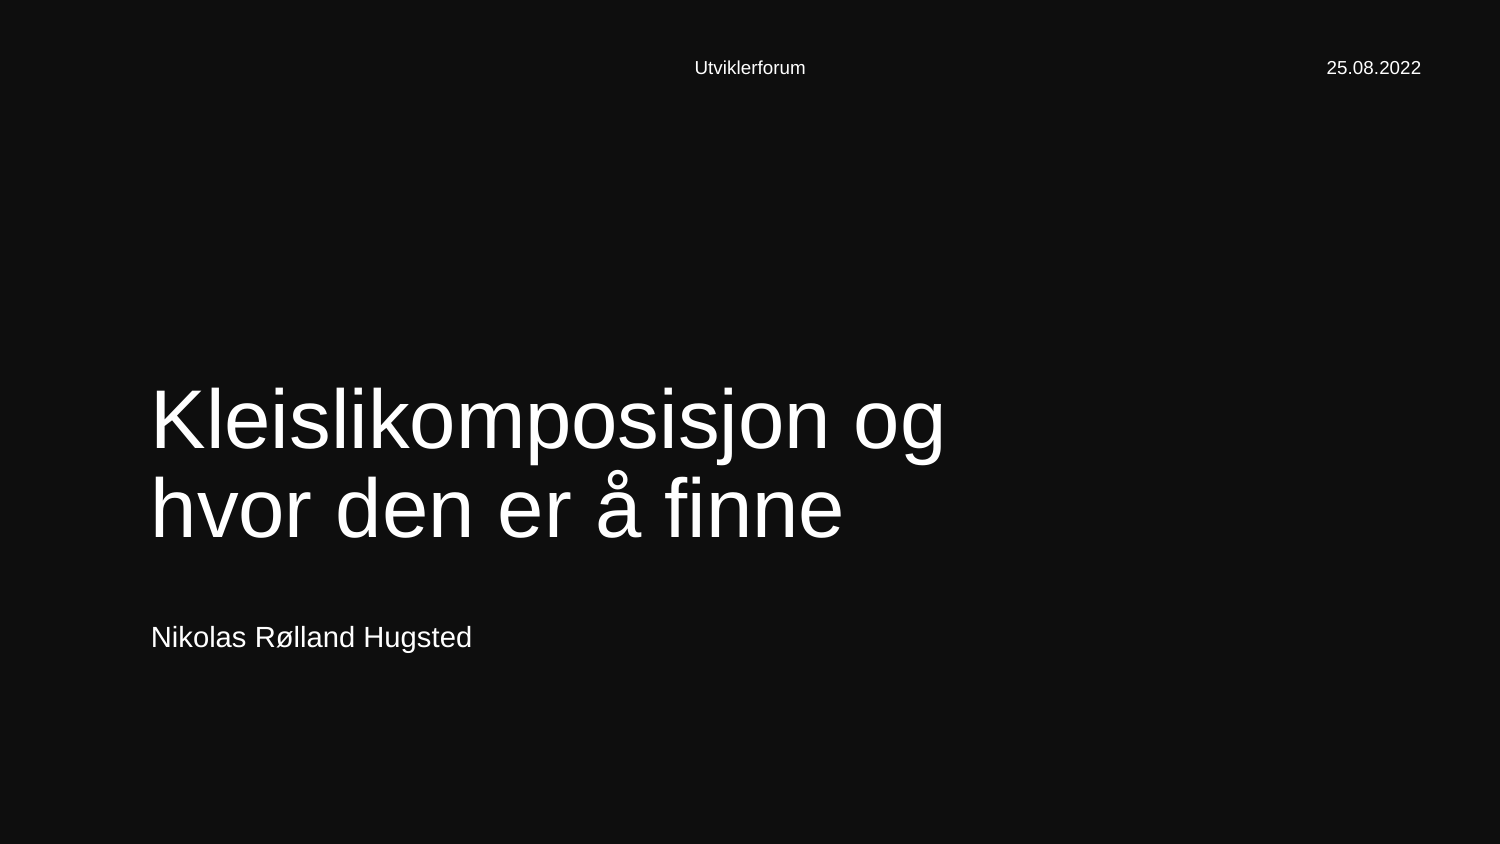

Utviklerforum
25.08.2022
# Kleislikomposisjon og hvor den er å finne
Nikolas Rølland Hugsted